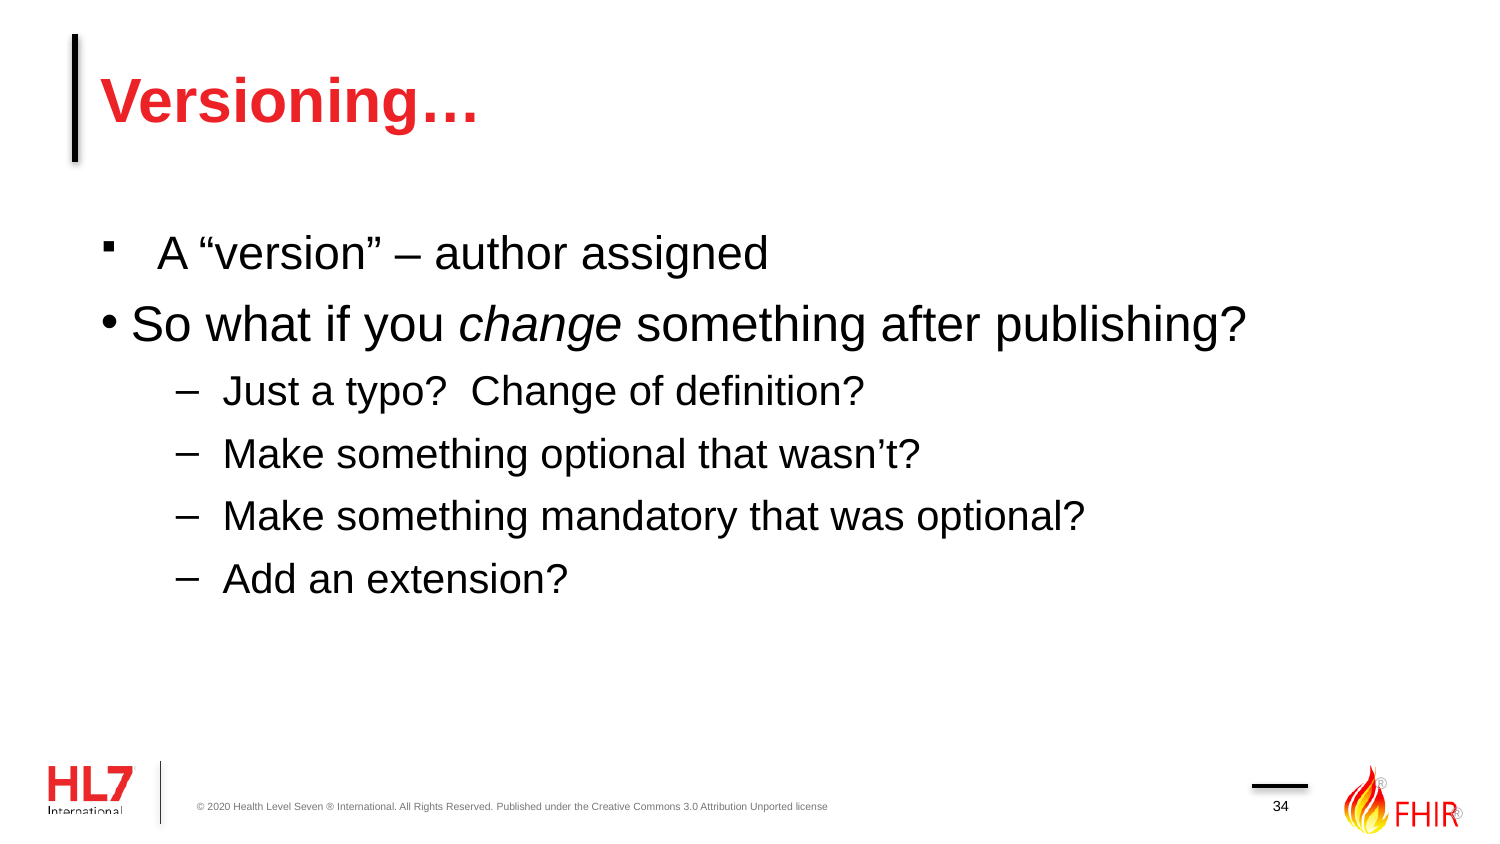

# Versioning…
A “version” – author assigned
So what if you change something after publishing?
Just a typo?  Change of definition?
Make something optional that wasn’t?
Make something mandatory that was optional?
Add an extension?

34
© 2020 Health Level Seven ® International. All Rights Reserved. Published under the Creative Commons 3.0 Attribution Unported license